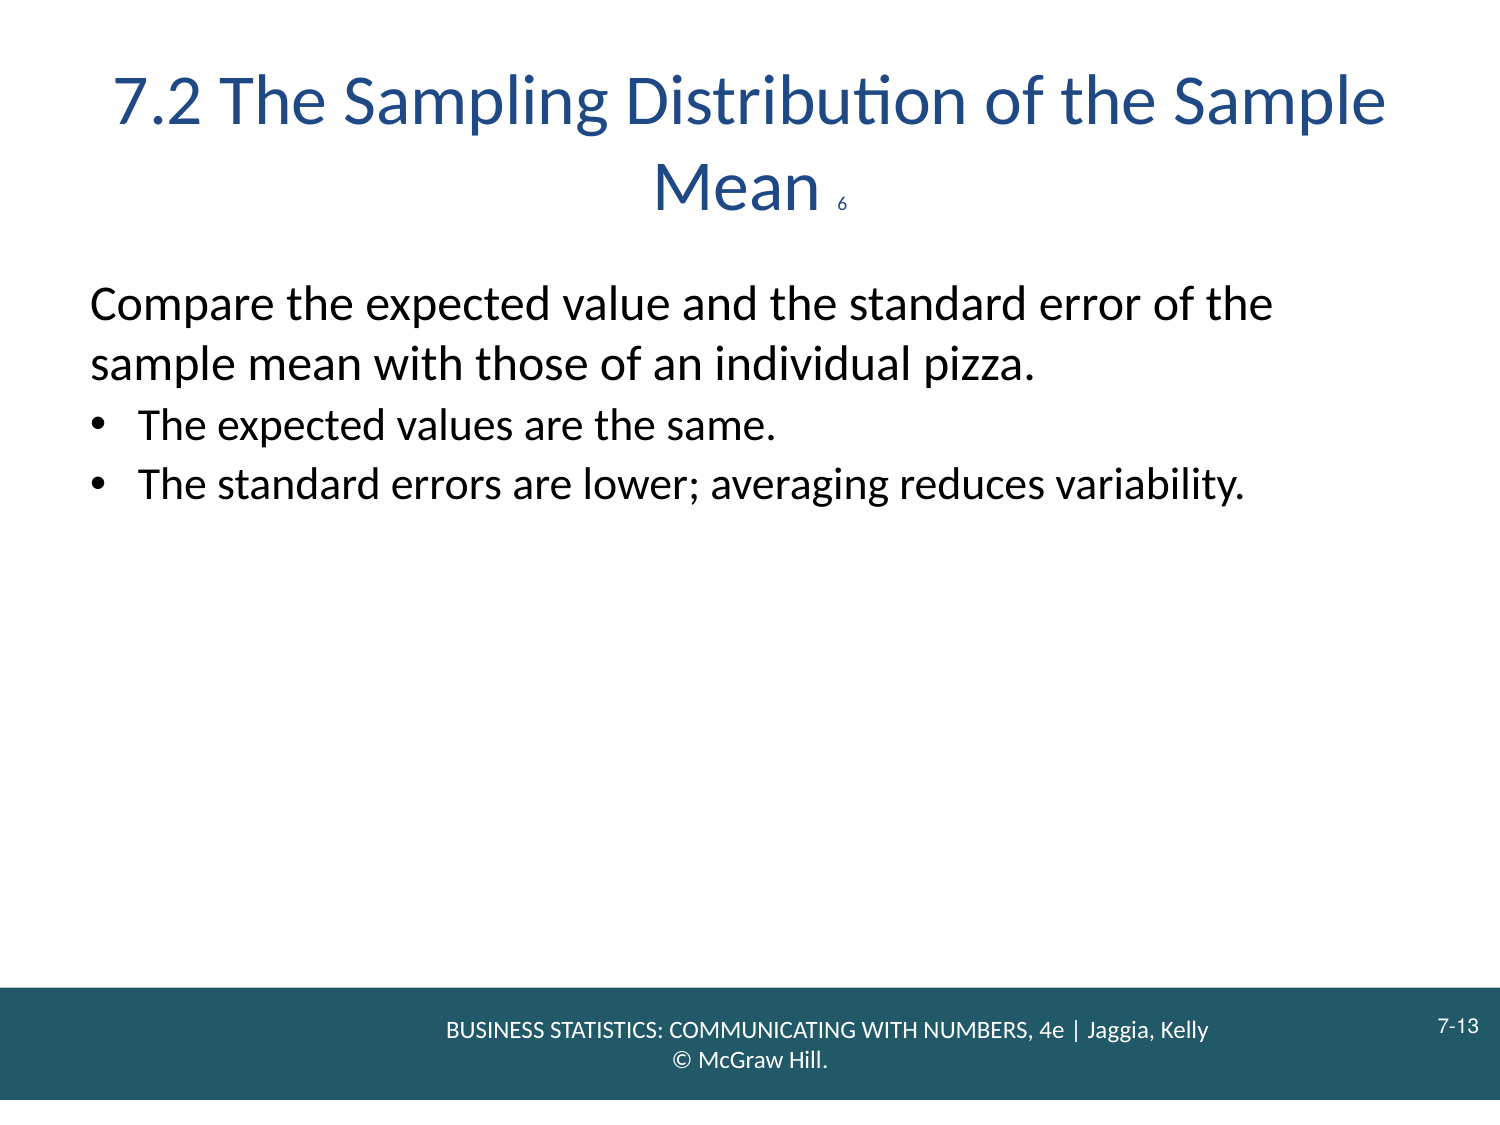

# 7.2 The Sampling Distribution of the Sample Mean 6
Compare the expected value and the standard error of the sample mean with those of an individual pizza.
The expected values are the same.
The standard errors are lower; averaging reduces variability.